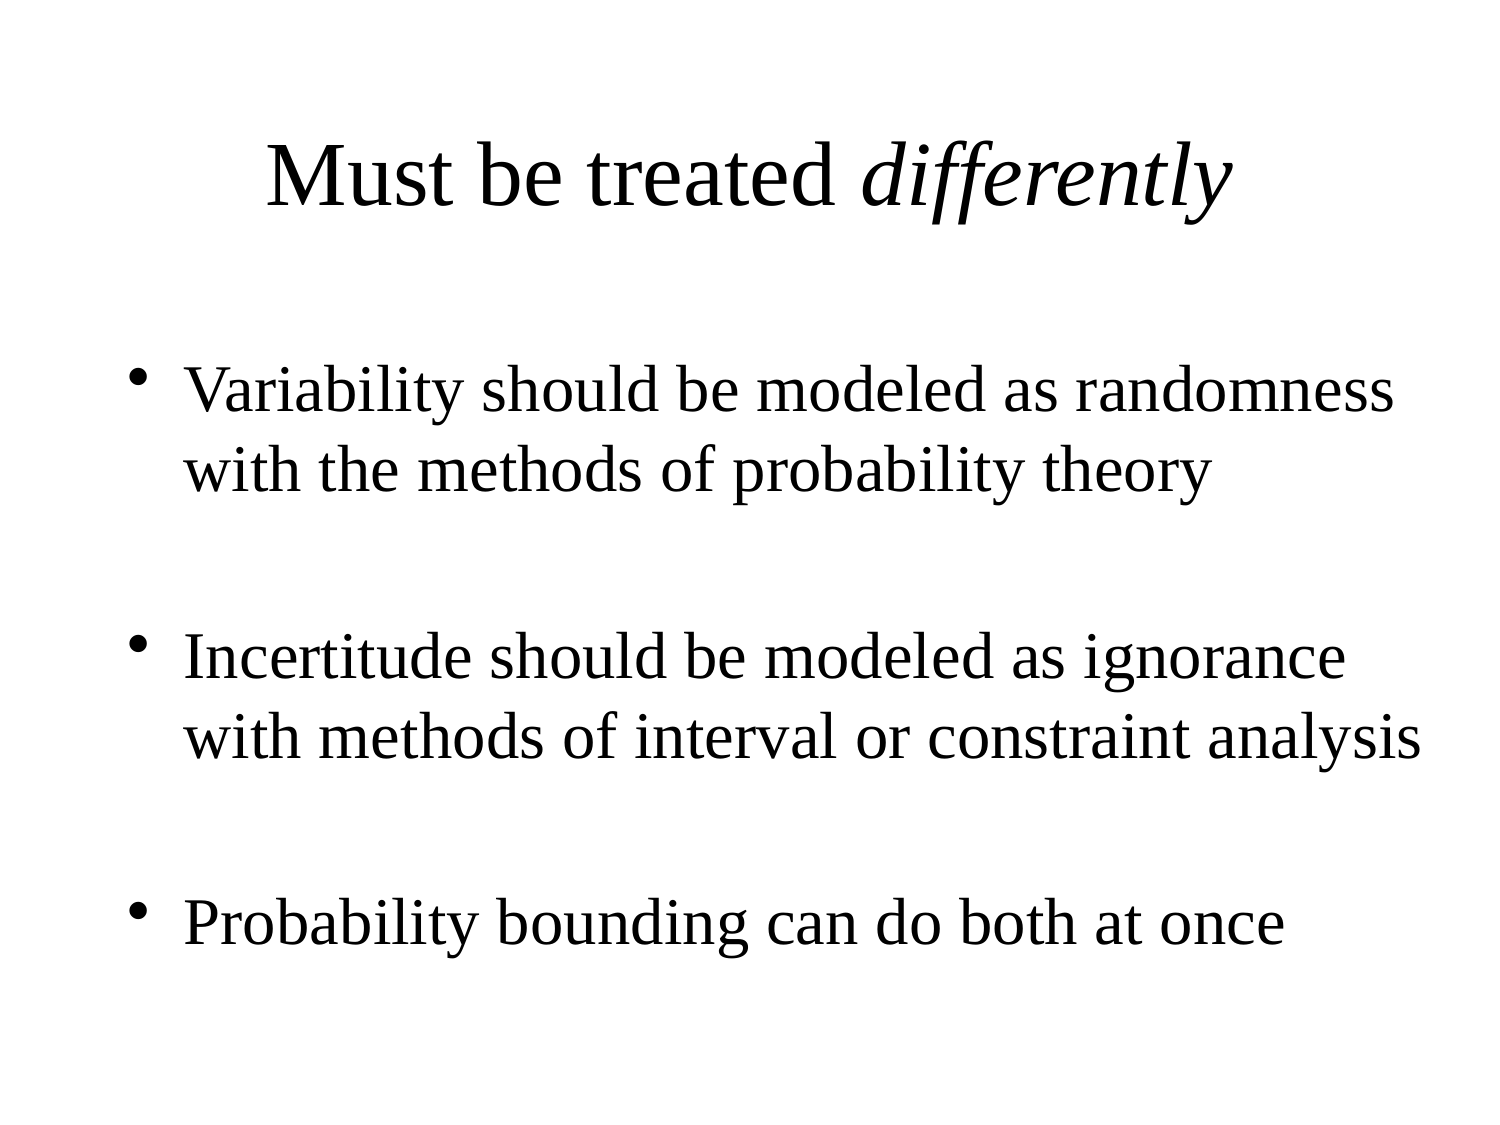

# Must be treated differently
Variability should be modeled as randomness with the methods of probability theory

Incertitude should be modeled as ignorance with methods of interval or constraint analysis

Probability bounding can do both at once